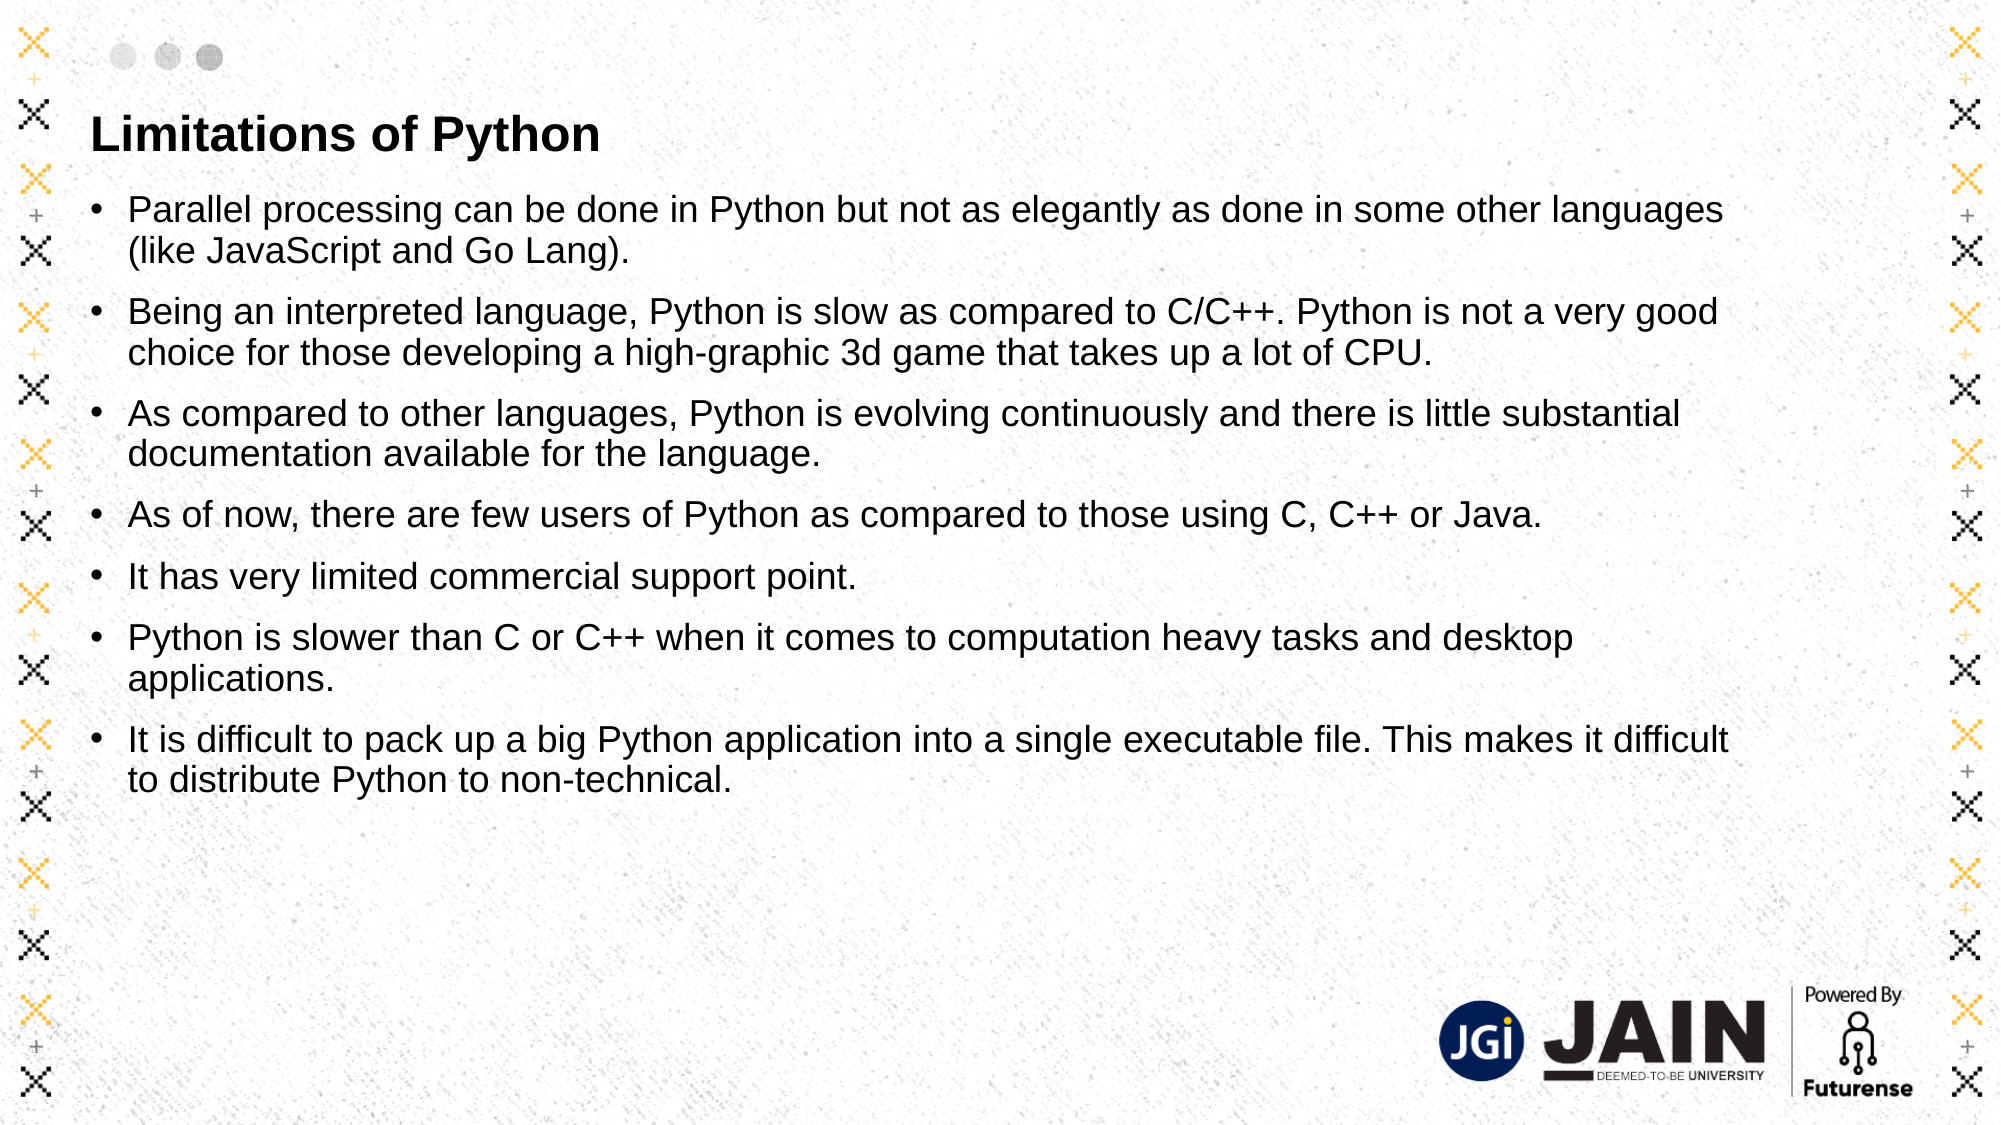

# Limitations of Python
Parallel processing can be done in Python but not as elegantly as done in some other languages (like JavaScript and Go Lang).
Being an interpreted language, Python is slow as compared to C/C++. Python is not a very good choice for those developing a high-graphic 3d game that takes up a lot of CPU.
As compared to other languages, Python is evolving continuously and there is little substantial documentation available for the language.
As of now, there are few users of Python as compared to those using C, C++ or Java.
It has very limited commercial support point.
Python is slower than C or C++ when it comes to computation heavy tasks and desktop applications.
It is difficult to pack up a big Python application into a single executable file. This makes it difficult to distribute Python to non-technical.